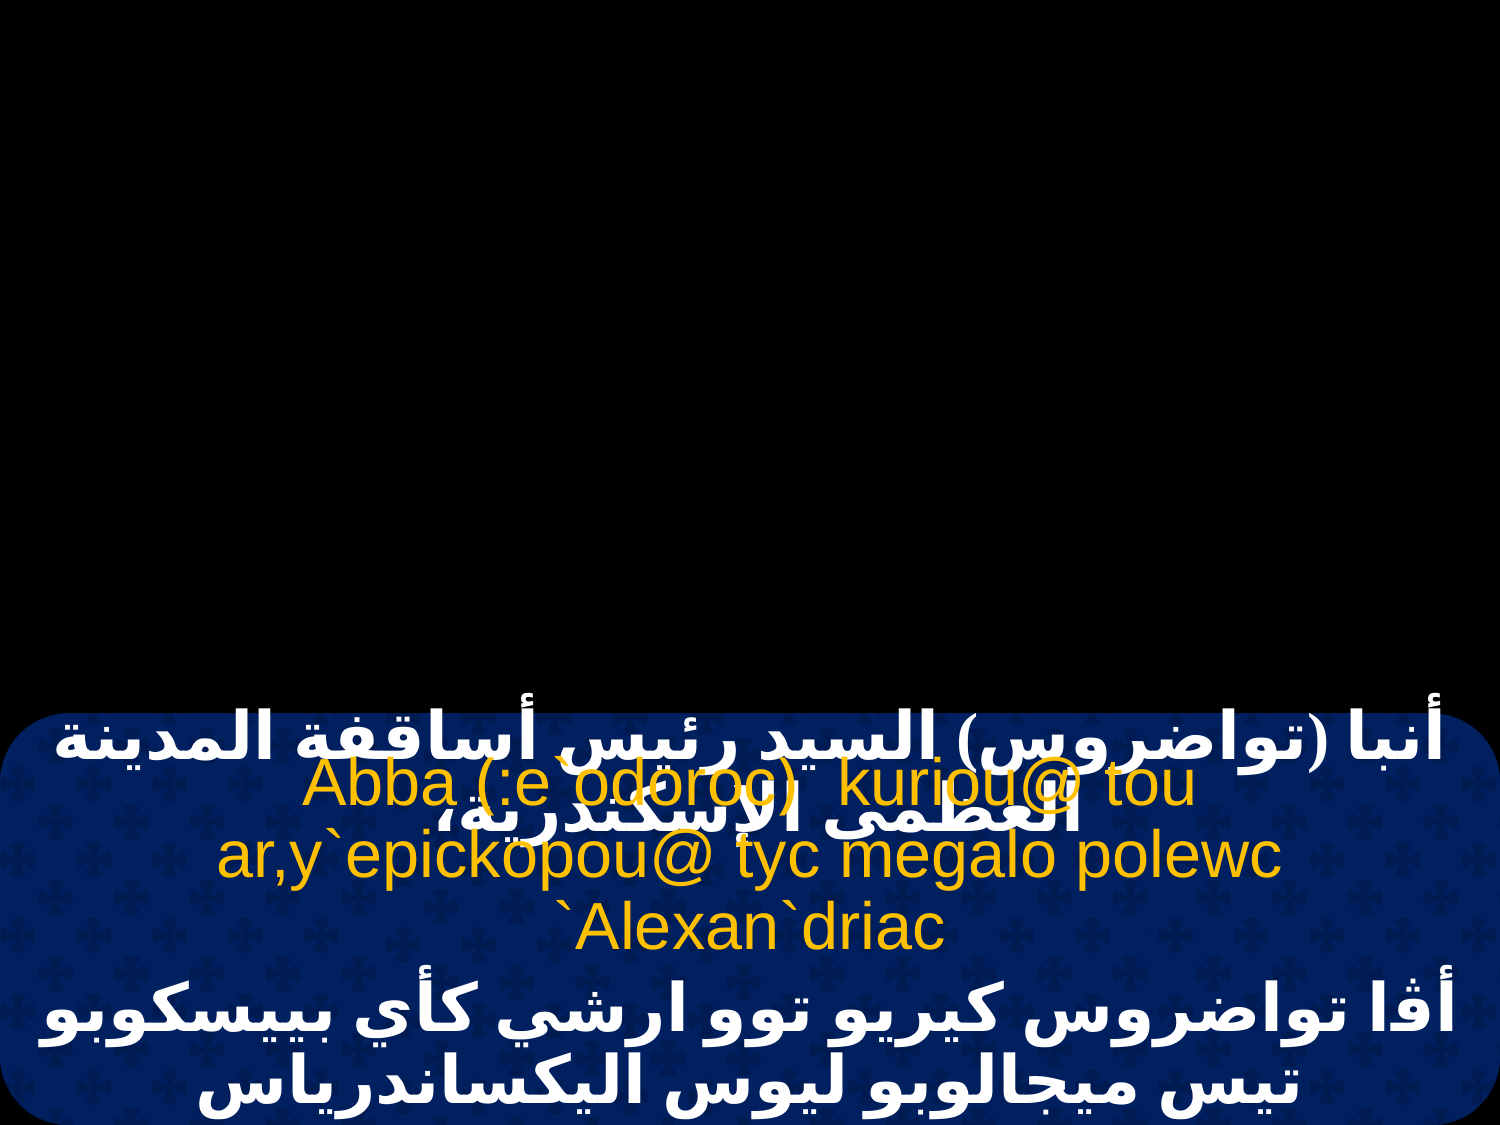

# أنبا (تواضروس) السيد رئيس أساقفة المدينة العظمى الإسكندرية،
Abba ﴾:e`odoroc﴿  kuriou@ tou ar,y`epickopou@ tyc megalo polewc `Alexan`driac
أﭬا تواضروس كيريو توو ارشي كأي بييسكوبو تيس ميجالوبو ليوس اليكساندرياس